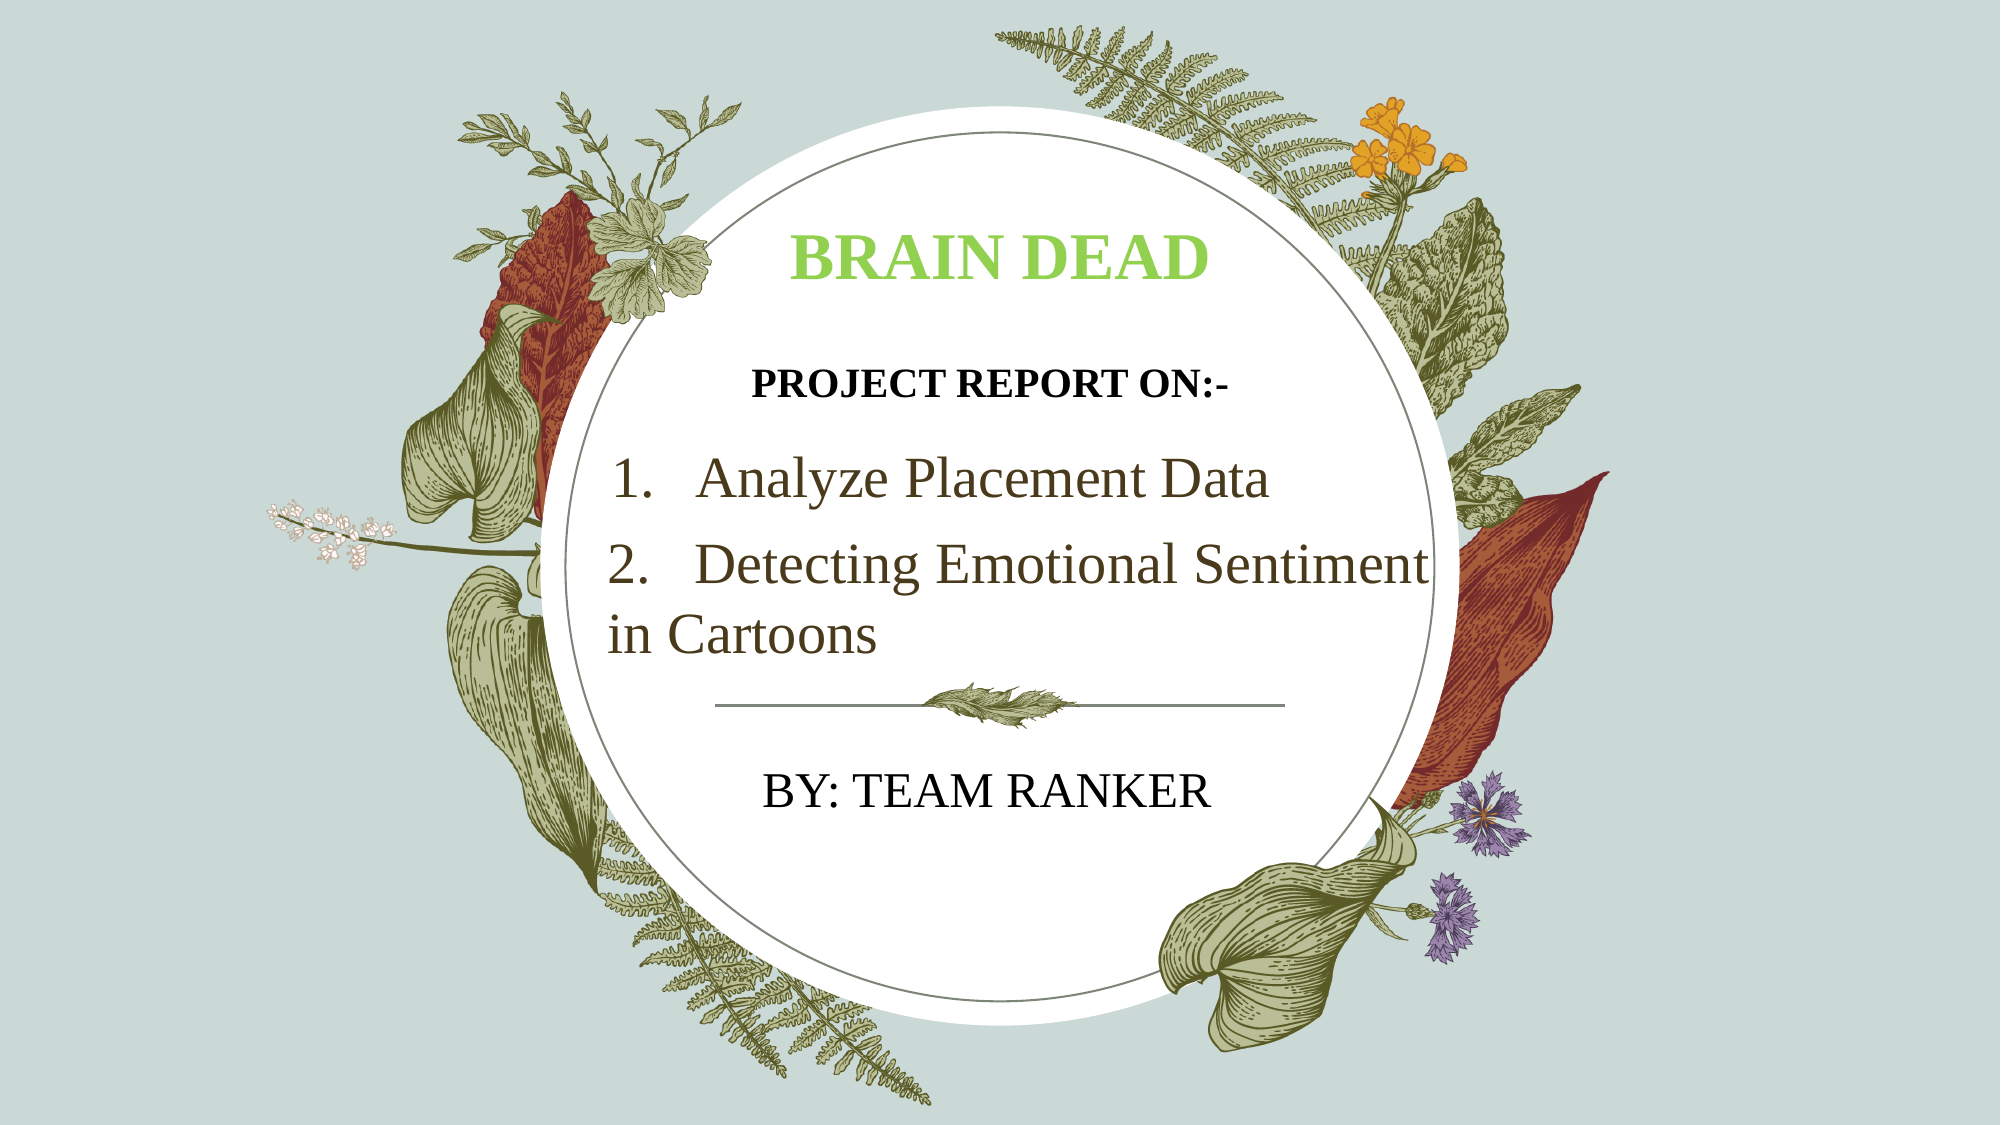

BRAIN DEAD

PROJECT REPORT ON:-
# Analyze Placement Data

2.   Detecting Emotional Sentiment in Cartoons​
BY: TEAM RANKER